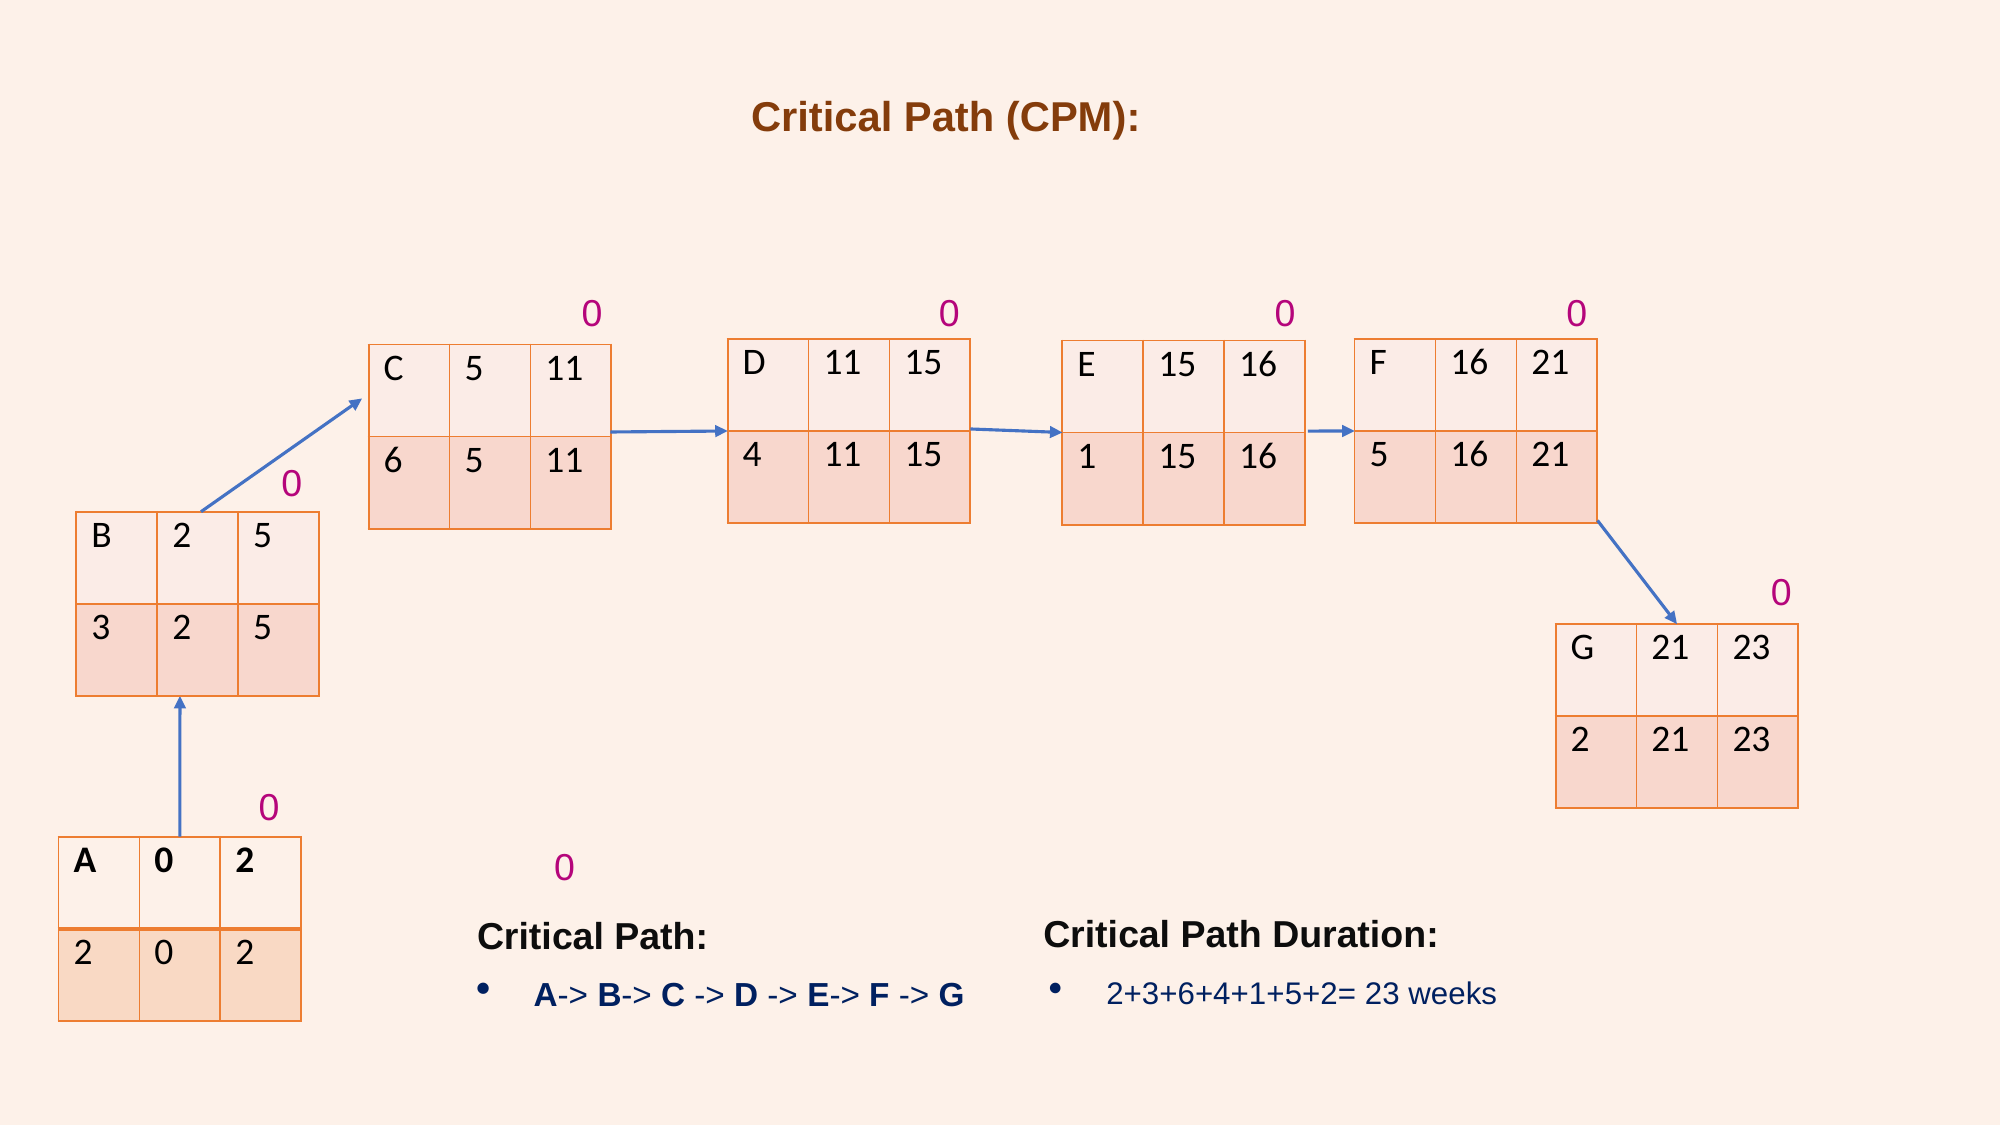

Critical Path (CPM):
0
0
0
0
| D | 11 | 15 |
| --- | --- | --- |
| 4 | 11 | 15 |
| F | 16 | 21 |
| --- | --- | --- |
| 5 | 16 | 21 |
| E | 15 | 16 |
| --- | --- | --- |
| 1 | 15 | 16 |
| C | 5 | 11 |
| --- | --- | --- |
| 6 | 5 | 11 |
0
| B | 2 | 5 |
| --- | --- | --- |
| 3 | 2 | 5 |
0
| G | 21 | 23 |
| --- | --- | --- |
| 2 | 21 | 23 |
0
0
| A | 0 | 2 |
| --- | --- | --- |
| 2 | 0 | 2 |
Critical Path Duration:
Critical Path:
A-> B-> C -> D -> E-> F -> G

2+3+6+4+1+5+2= 23 weeks